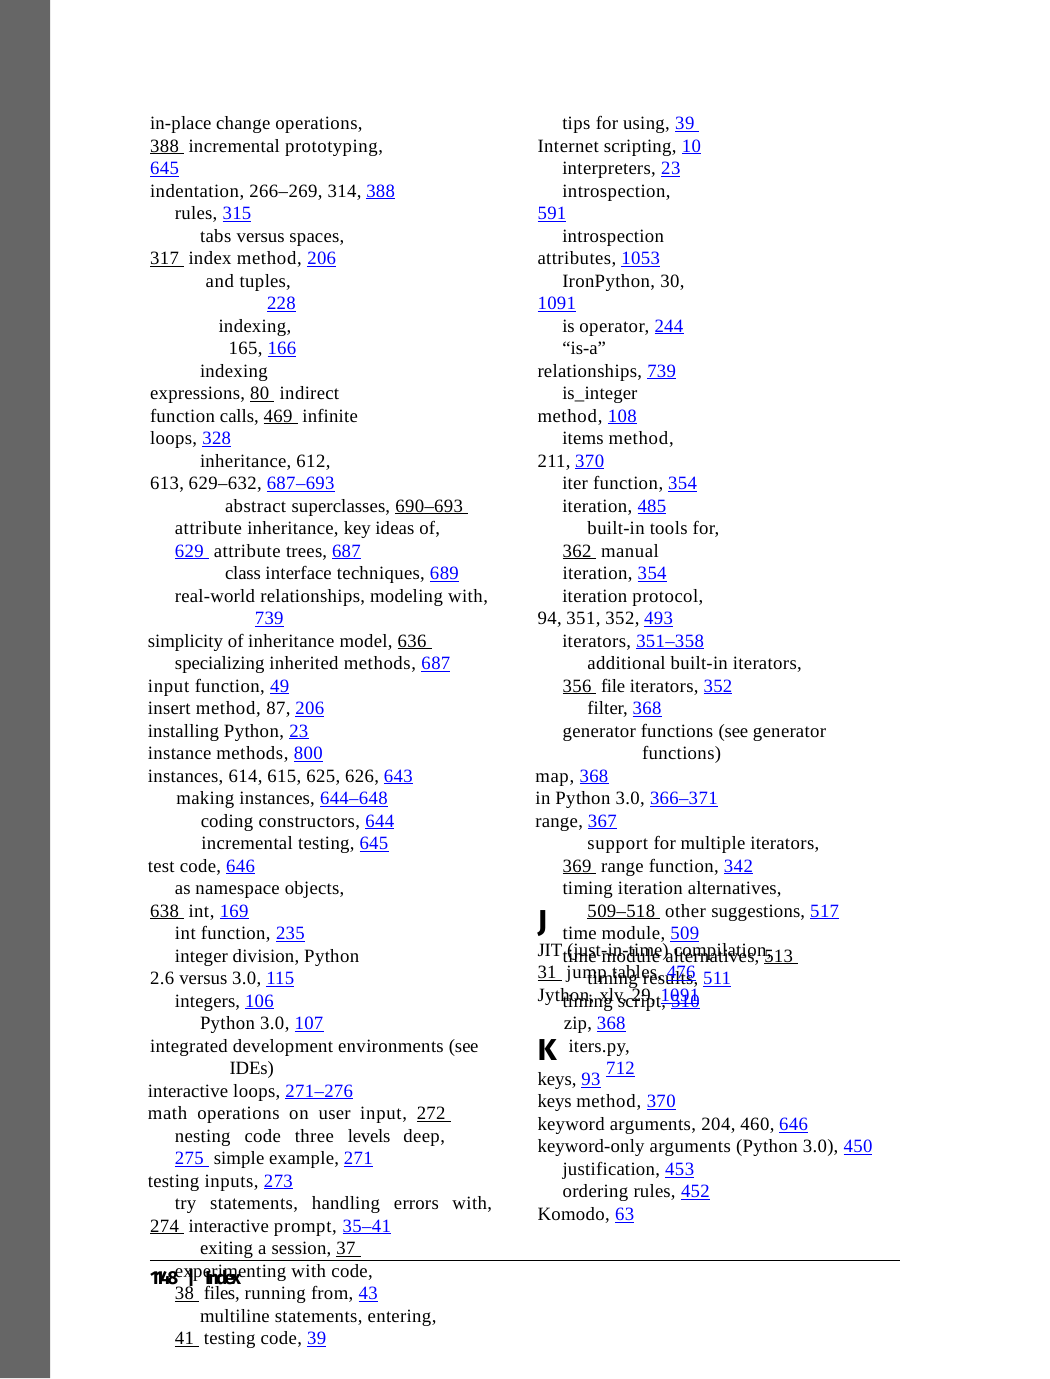

in-place change operations, 388  incremental prototyping, 645
indentation, 266–269, 314, 388
rules, 315
tabs versus spaces, 317  index method, 206
and tuples, 228
indexing, 165, 166
indexing expressions, 80  indirect function calls, 469  infinite loops, 328
inheritance, 612, 613, 629–632, 687–693
abstract superclasses, 690–693  attribute inheritance, key ideas of, 629  attribute trees, 687
class interface techniques, 689
real-world relationships, modeling with,  739
simplicity of inheritance model, 636  specializing inherited methods, 687
input function, 49
insert method, 87, 206
installing Python, 23
instance methods, 800
instances, 614, 615, 625, 626, 643
making instances, 644–648
coding constructors, 644
incremental testing, 645
test code, 646
as namespace objects, 638  int, 169
int function, 235
integer division, Python 2.6 versus 3.0, 115
integers, 106
Python 3.0, 107
integrated development environments (see  IDEs)
interactive loops, 271–276
math operations on user input, 272  nesting code three levels deep, 275  simple example, 271
testing inputs, 273
try statements, handling errors with, 274  interactive prompt, 35–41
exiting a session, 37  experimenting with code, 38  files, running from, 43
multiline statements, entering, 41  testing code, 39
tips for using, 39  Internet scripting, 10
interpreters, 23
introspection, 591
introspection attributes, 1053
IronPython, 30, 1091
is operator, 244
“is-a” relationships, 739
is_integer method, 108
items method, 211, 370
iter function, 354
iteration, 485
built-in tools for, 362  manual iteration, 354
iteration protocol, 94, 351, 352, 493
iterators, 351–358
additional built-in iterators, 356  file iterators, 352
filter, 368
generator functions (see generator  functions)
map, 368
in Python 3.0, 366–371
range, 367
support for multiple iterators, 369  range function, 342
timing iteration alternatives, 509–518  other suggestions, 517
time module, 509
time module alternatives, 513  timing results, 511
timing script, 510
zip, 368
iters.py, 712
J
JIT (just-in-time) compilation, 31  jump tables, 476
Jython, xlv, 29, 1091
K
keys, 93
keys method, 370
keyword arguments, 204, 460, 646
keyword-only arguments (Python 3.0), 450
justification, 453
ordering rules, 452
Komodo, 63

1148  | Index